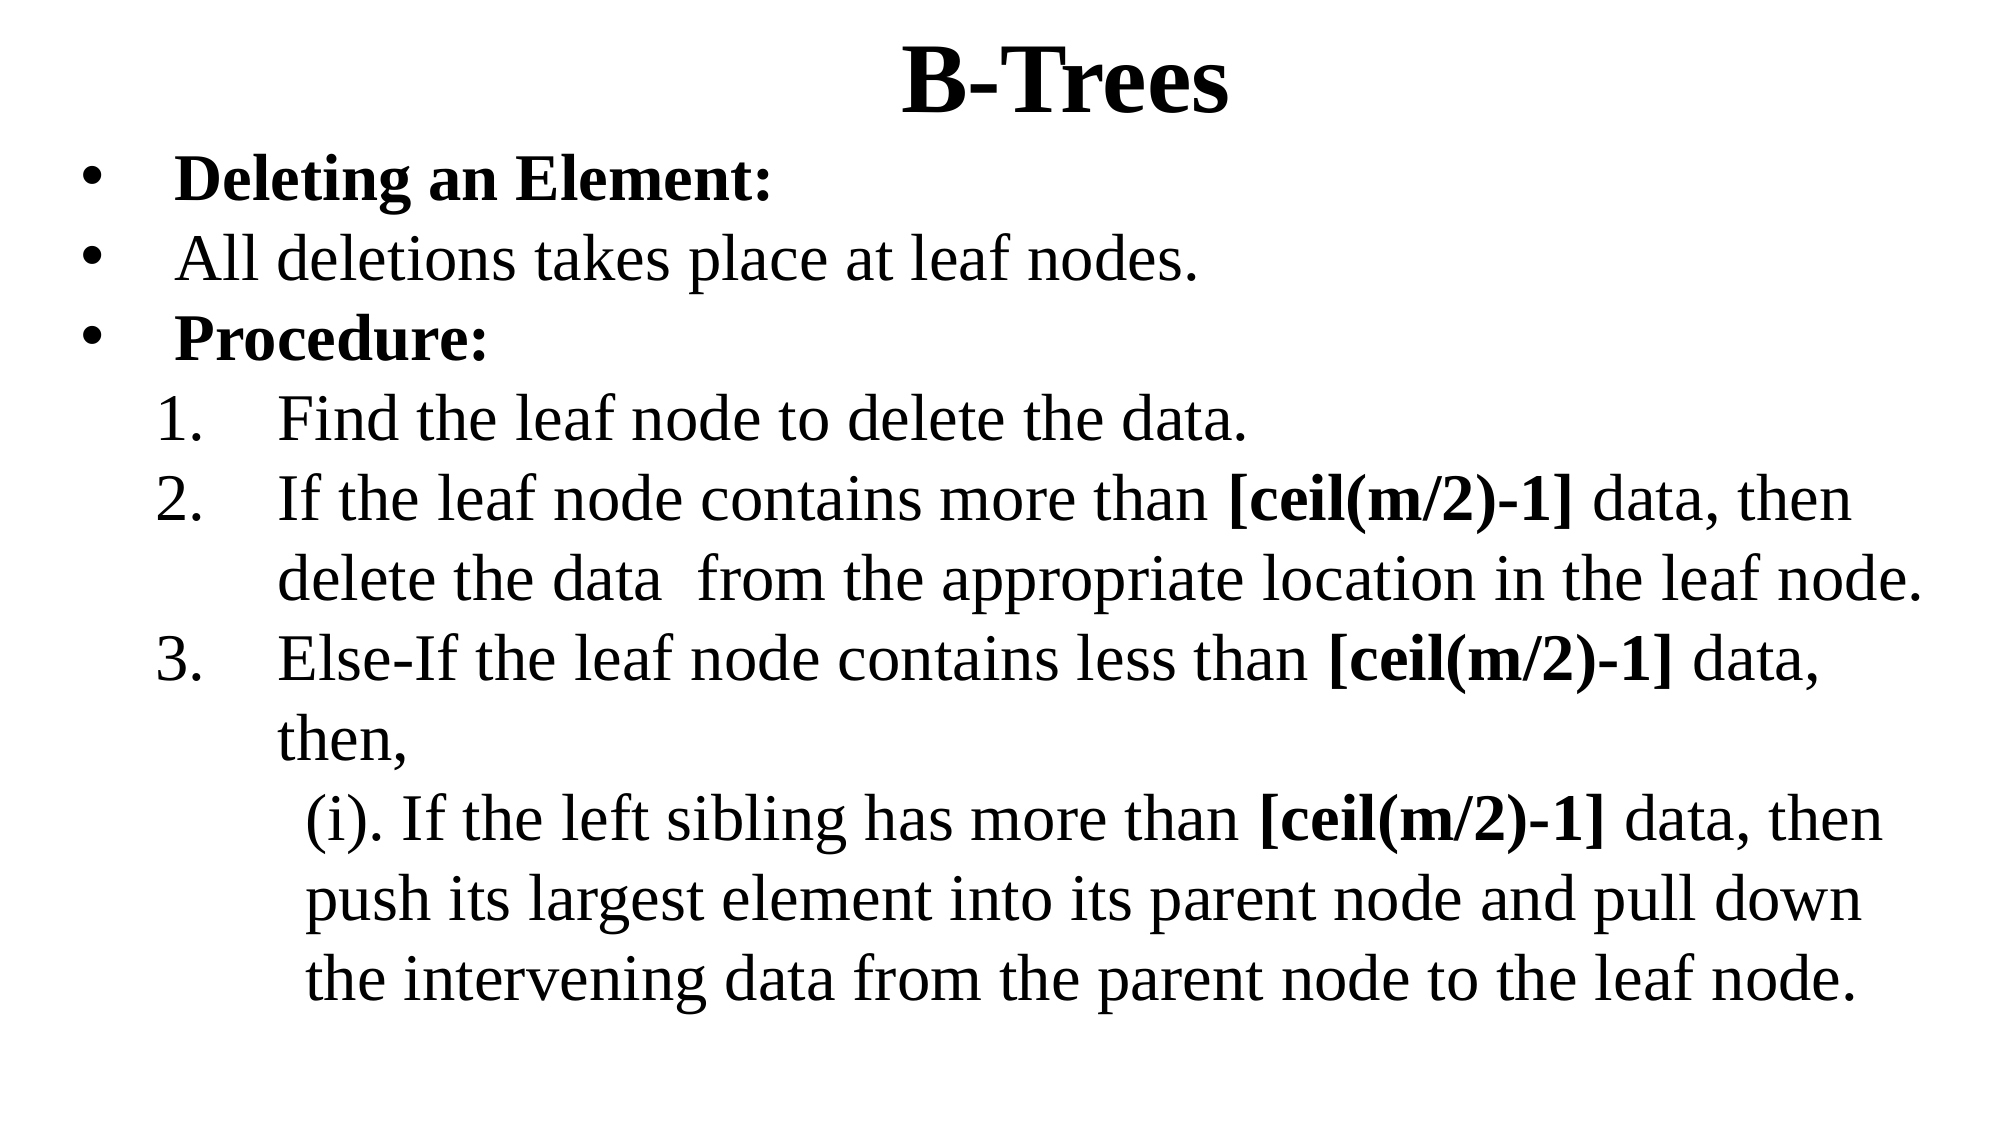

B-Trees
Deleting an Element:
All deletions takes place at leaf nodes.
Procedure:
Find the leaf node to delete the data.
If the leaf node contains more than [ceil(m/2)-1] data, then delete the data  from the appropriate location in the leaf node.
Else-If the leaf node contains less than [ceil(m/2)-1] data, then,
(i). If the left sibling has more than [ceil(m/2)-1] data, then push its largest element into its parent node and pull down the intervening data from the parent node to the leaf node.